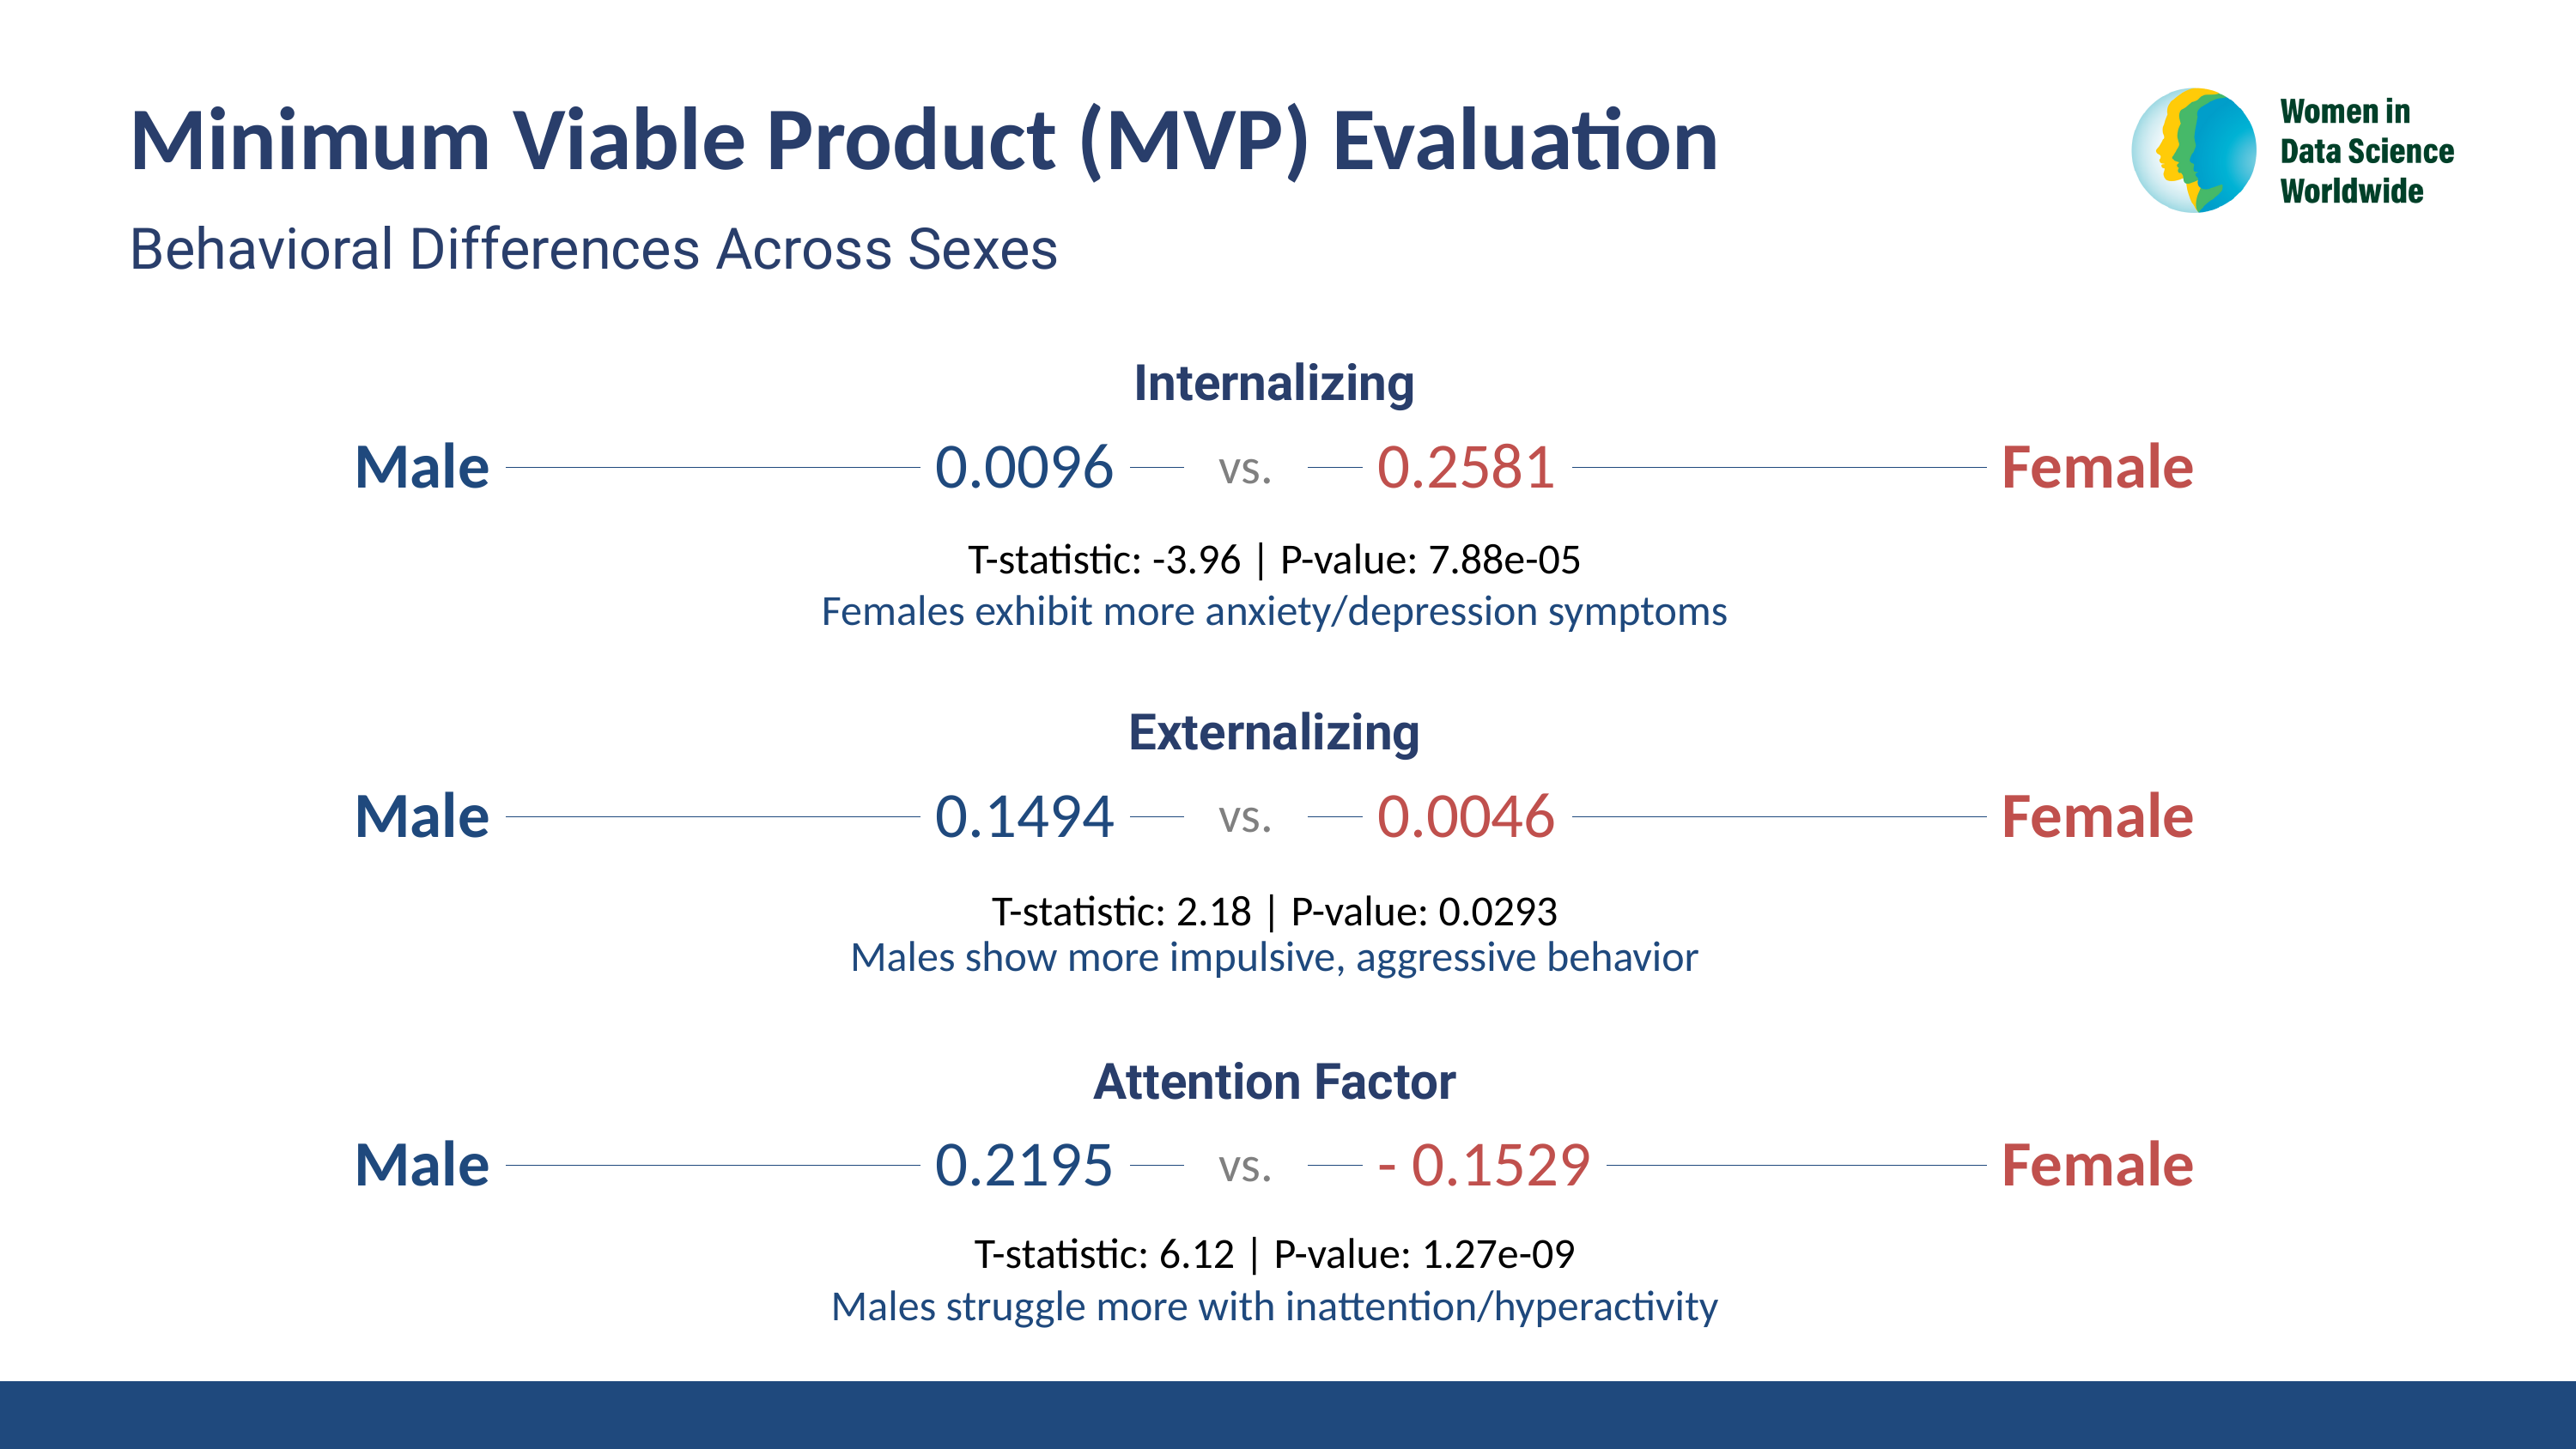

Minimum Viable Product (MVP) Evaluation

Behavioral Differences Across Sexes
Internalizing
Male
0.0096
0.2581
vs.
Female
T-statistic: -3.96 | P-value: 7.88e-05
Females exhibit more anxiety/depression symptoms
Externalizing
Male
0.1494
0.0046
vs.
Female
T-statistic: 2.18 | P-value: 0.0293
Males show more impulsive, aggressive behavior
Attention Factor
Male
0.2195
- 0.1529
vs.
Female
T-statistic: 6.12 | P-value: 1.27e-09
Males struggle more with inattention/hyperactivity